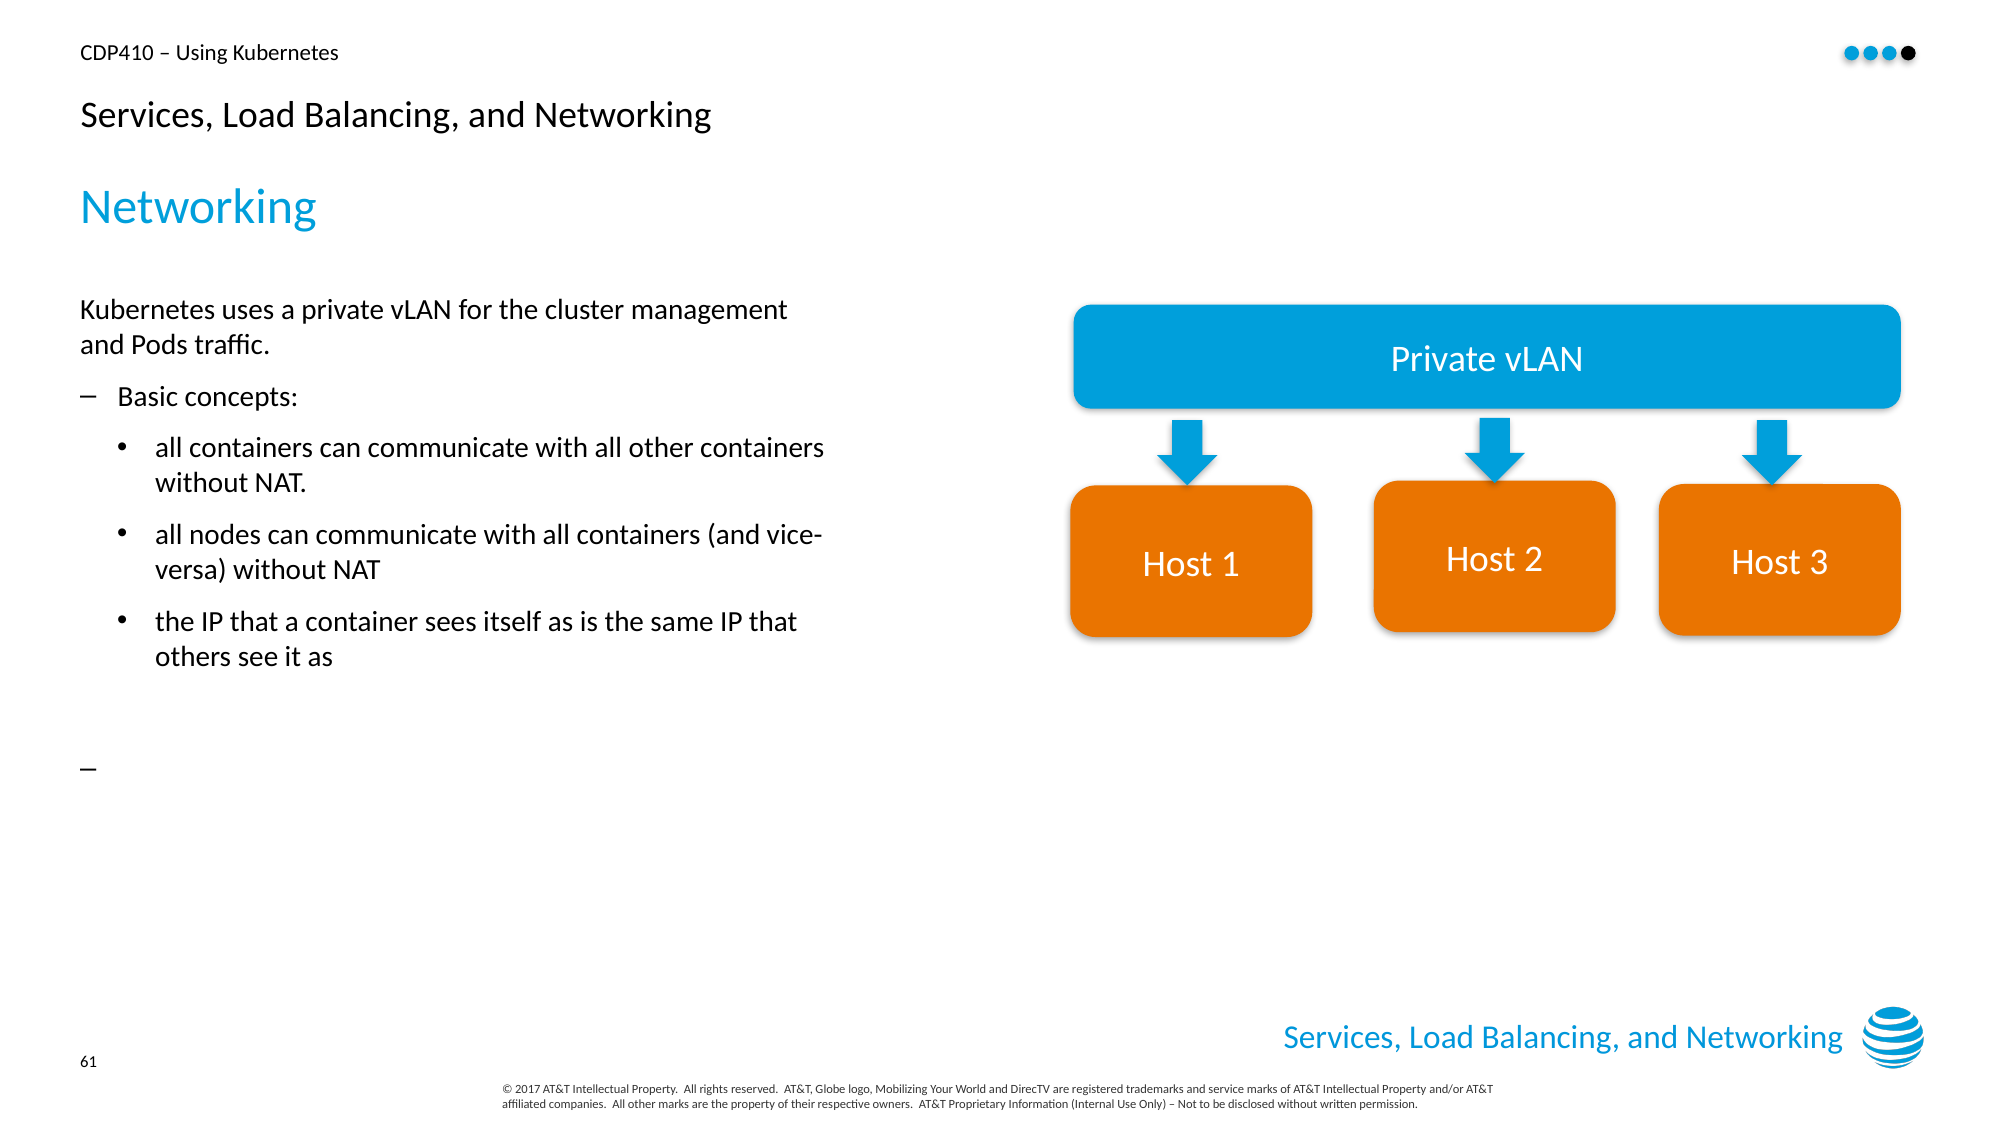

# Services, Load Balancing, and Networking
Networking

Kubernetes uses a private vLAN for the cluster management and Pods traffic.
Basic concepts:
all containers can communicate with all other containers without NAT.
all nodes can communicate with all containers (and vice-versa) without NAT
the IP that a container sees itself as is the same IP that others see it as

Private vLAN

Host 2
Host 3
Host 1
Services, Load Balancing, and Networking
61